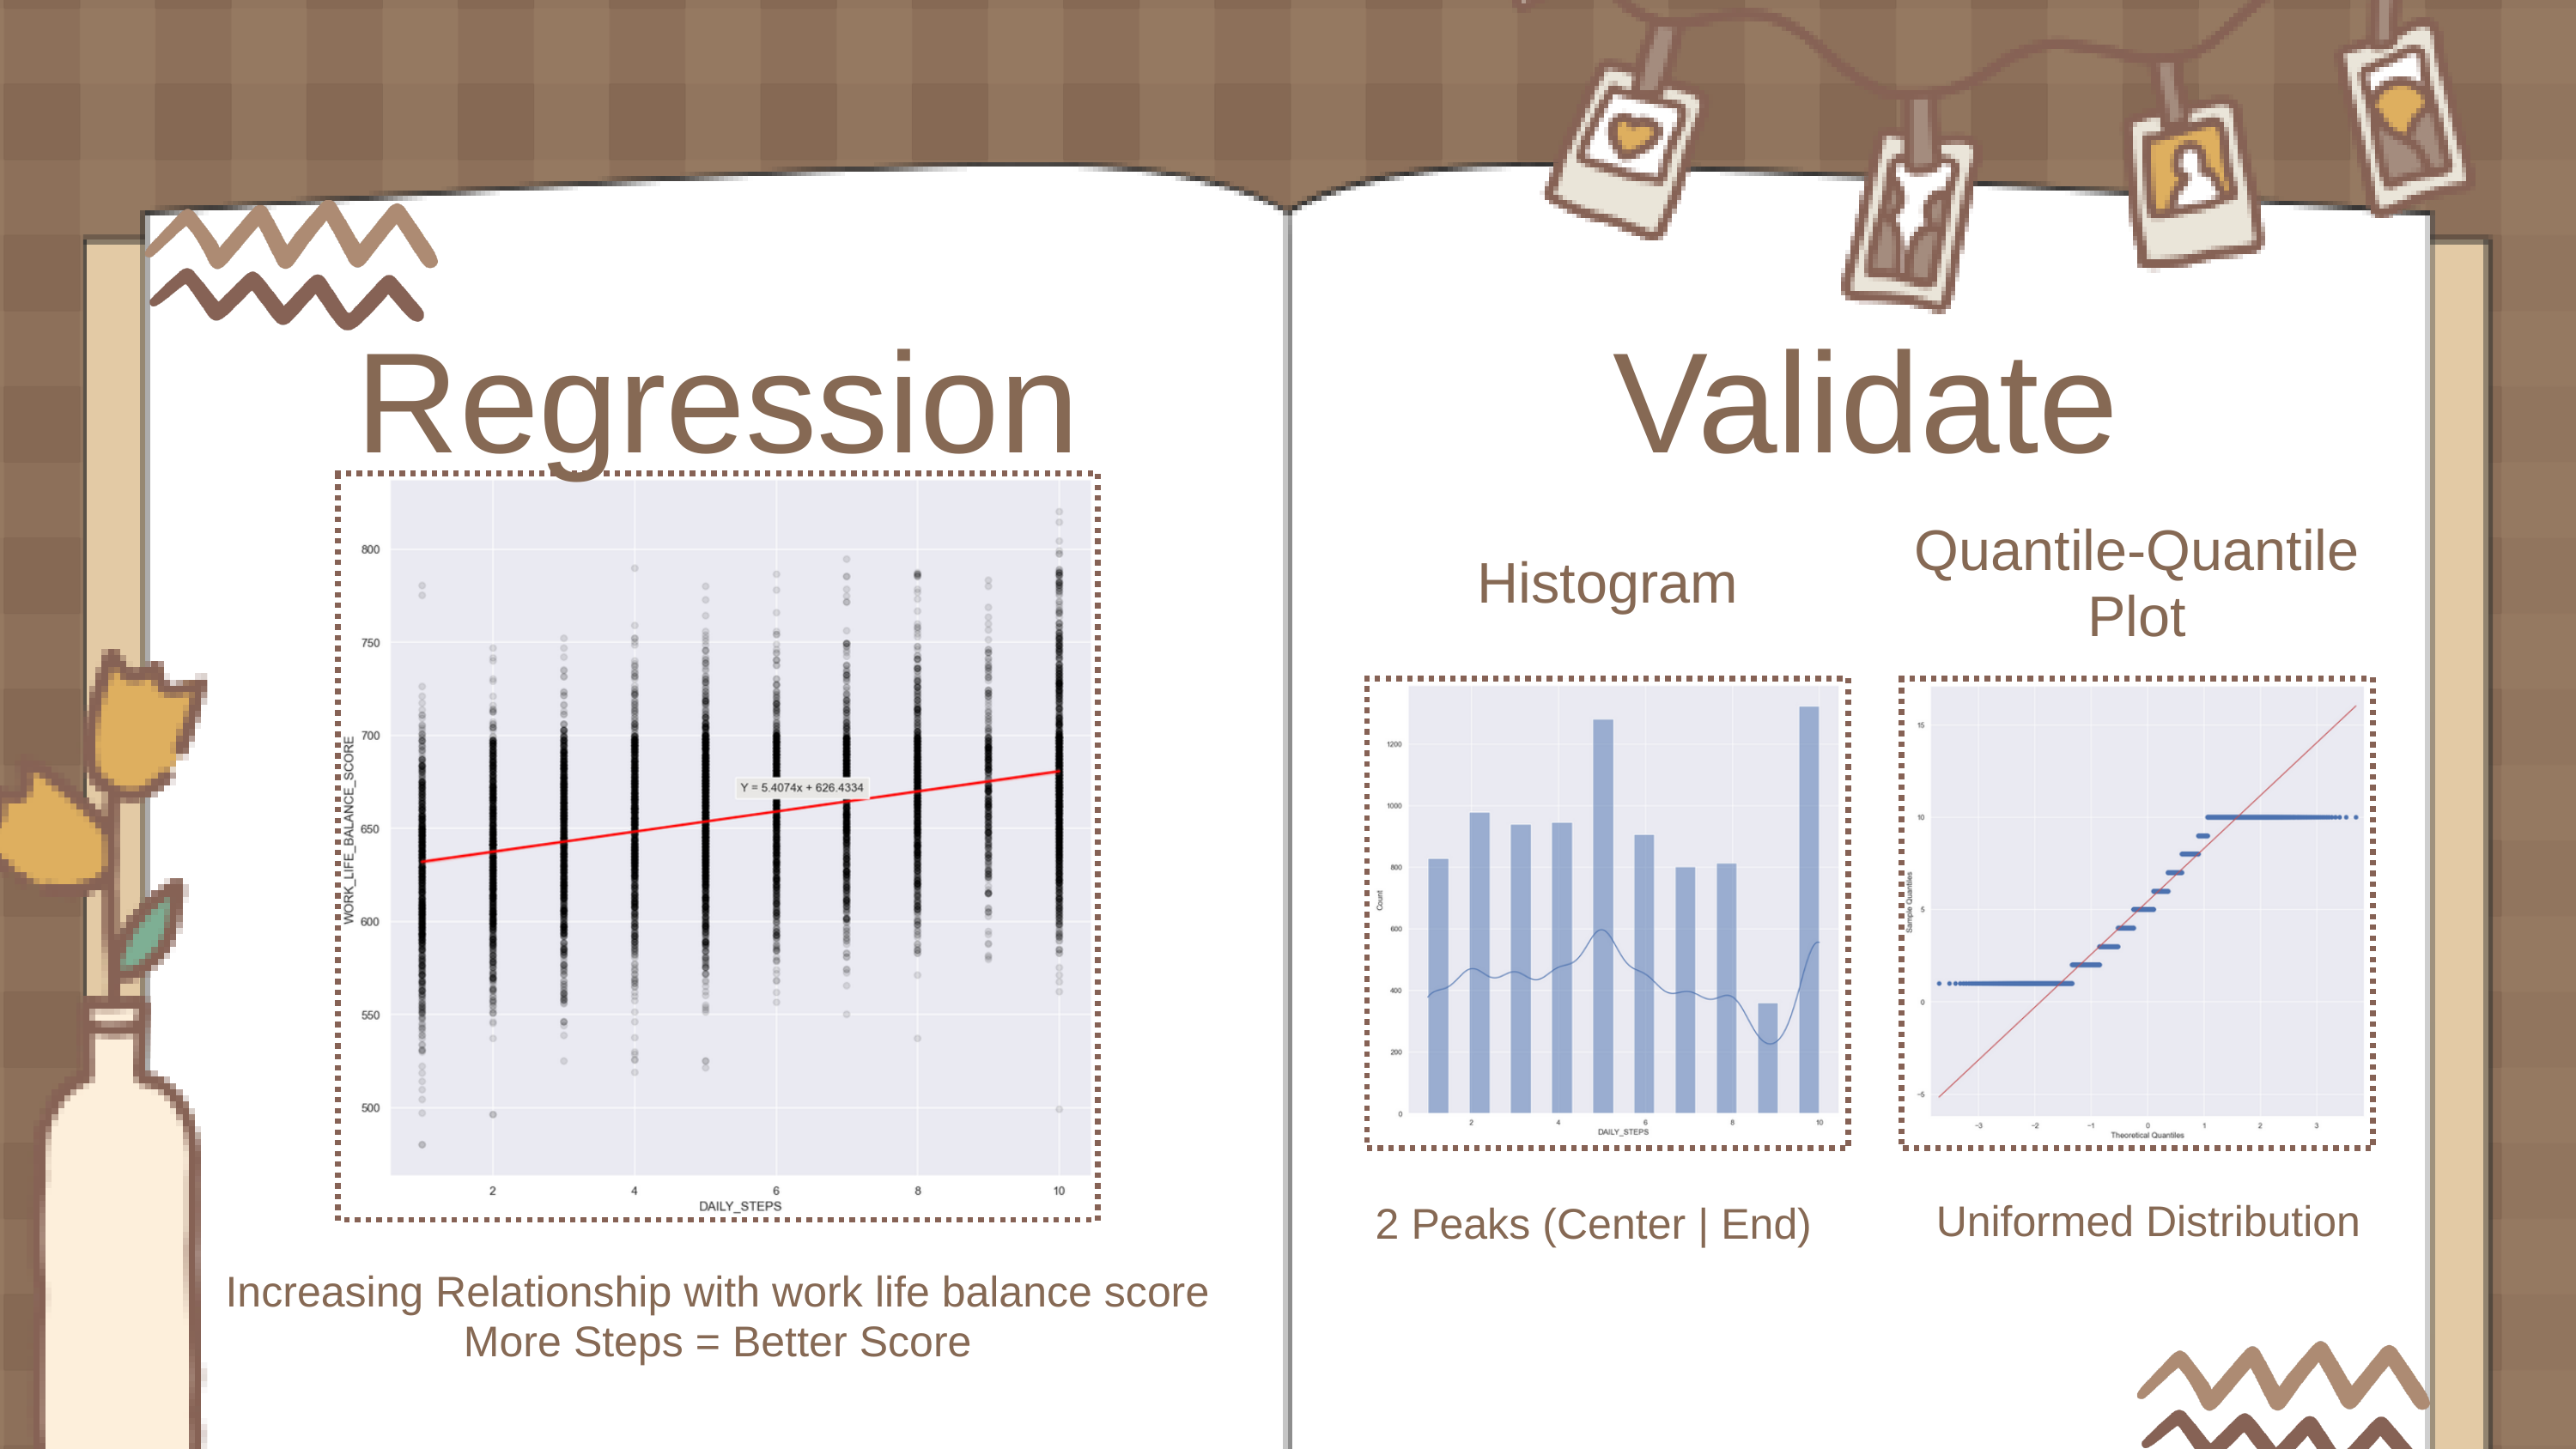

Regression
Validate

Quantile-Quantile Plot
Histogram

Uniformed Distribution
2 Peaks (Center | End)
Increasing Relationship with work life balance score
More Steps = Better Score